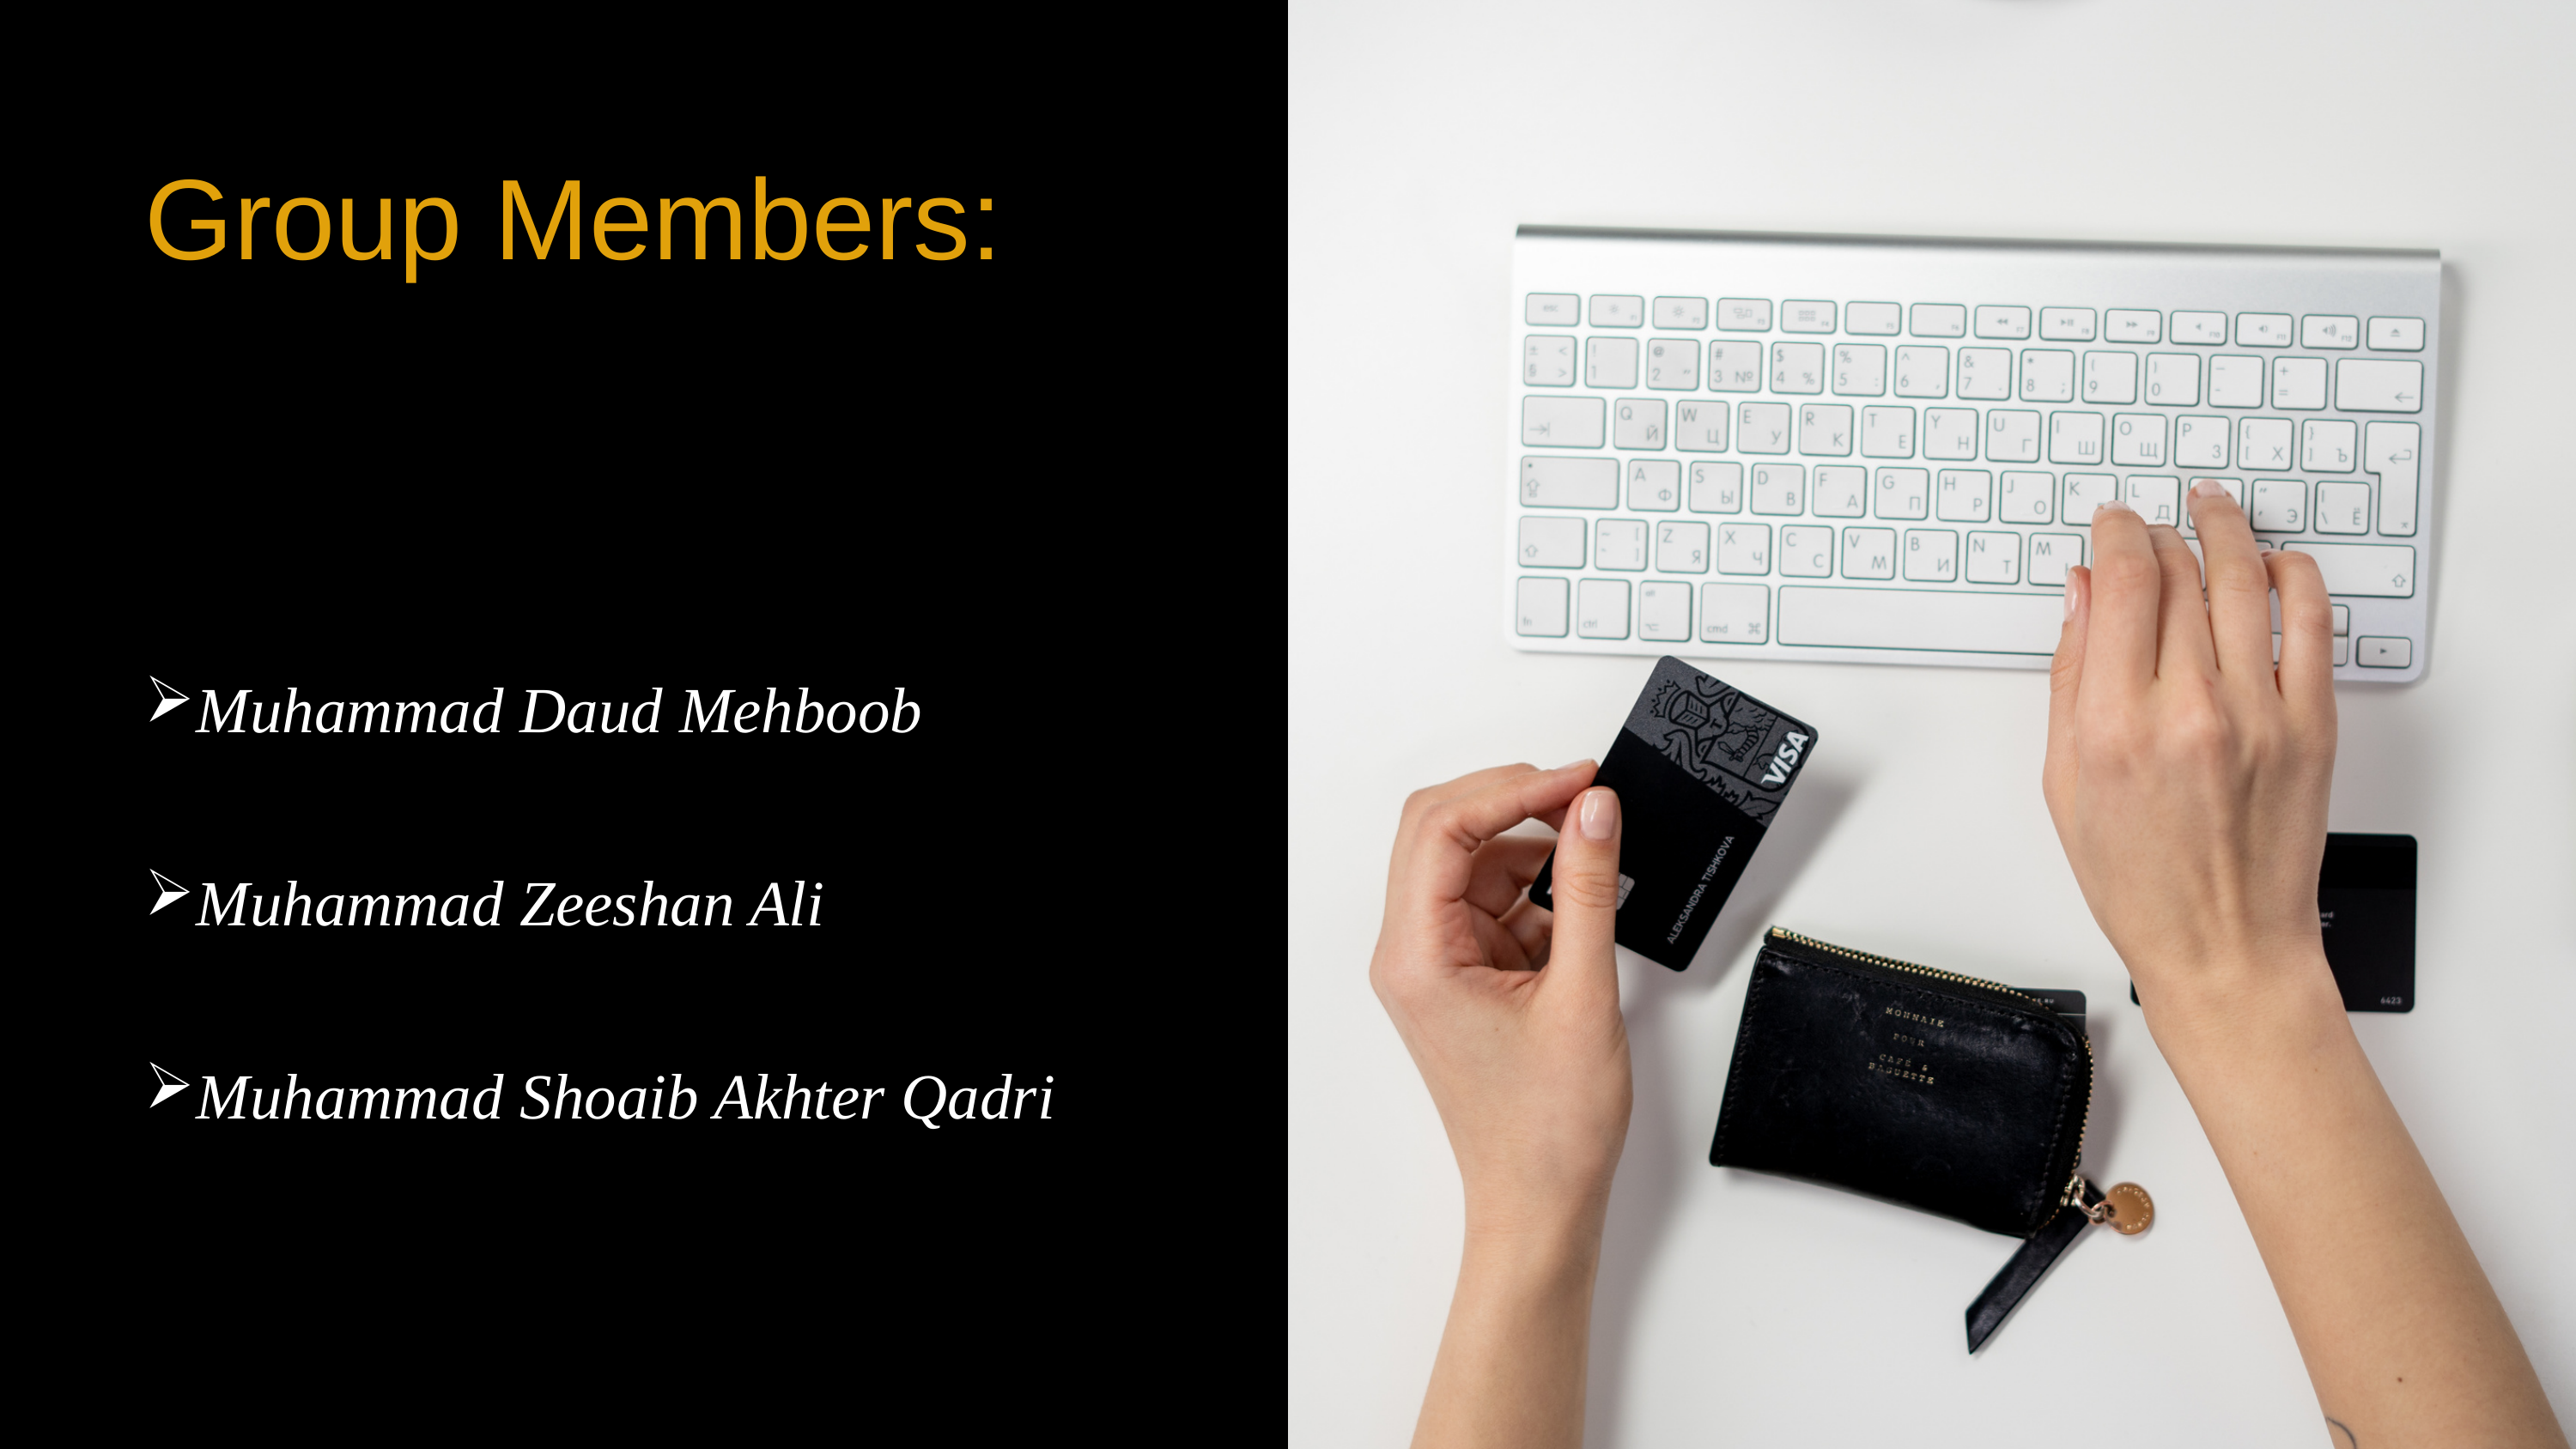

Group Members:
Muhammad Daud Mehboob
Muhammad Zeeshan Ali
Muhammad Shoaib Akhter Qadri